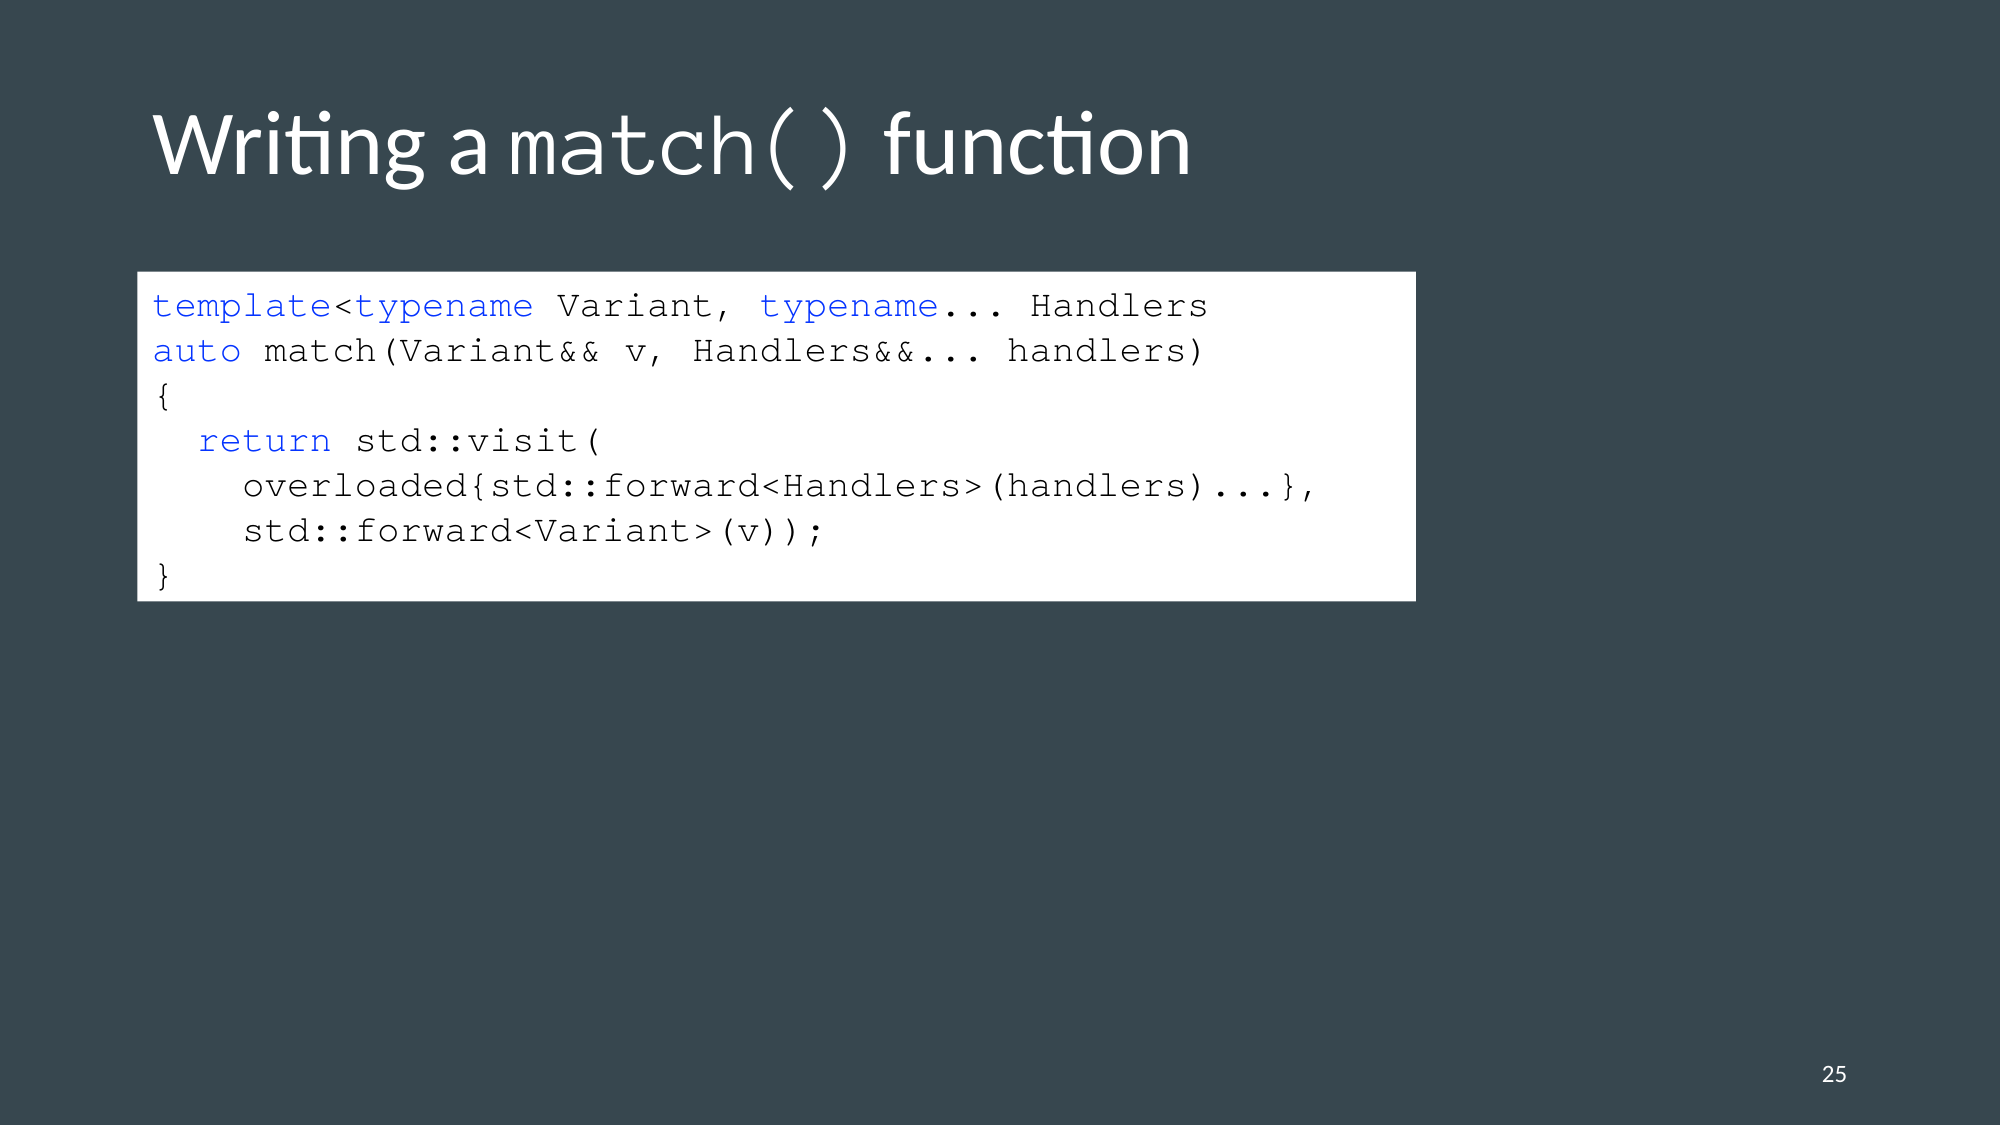

# Writing a match() function
template<typename Variant, typename... Handlers
auto match(Variant&& v, Handlers&&... handlers)
{
  return std::visit(
    overloaded{std::forward<Handlers>(handlers)...},
    std::forward<Variant>(v));
}
25